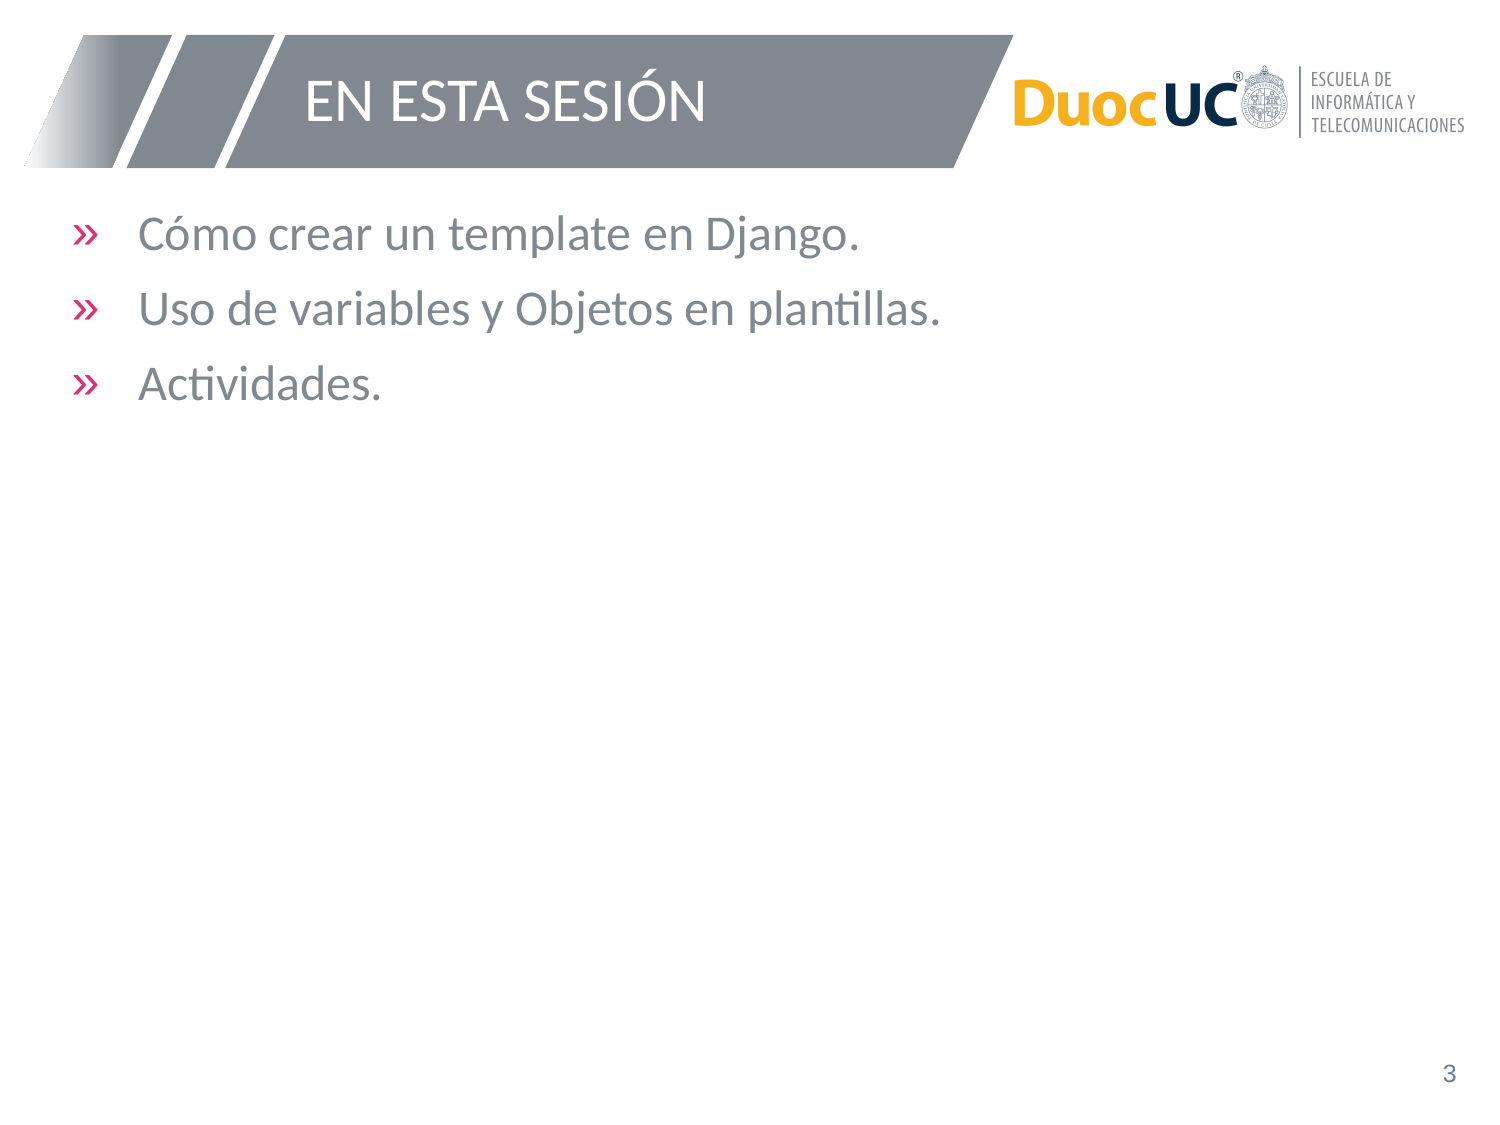

# EN ESTA SESIÓN
Cómo crear un template en Django.
Uso de variables y Objetos en plantillas.
Actividades.